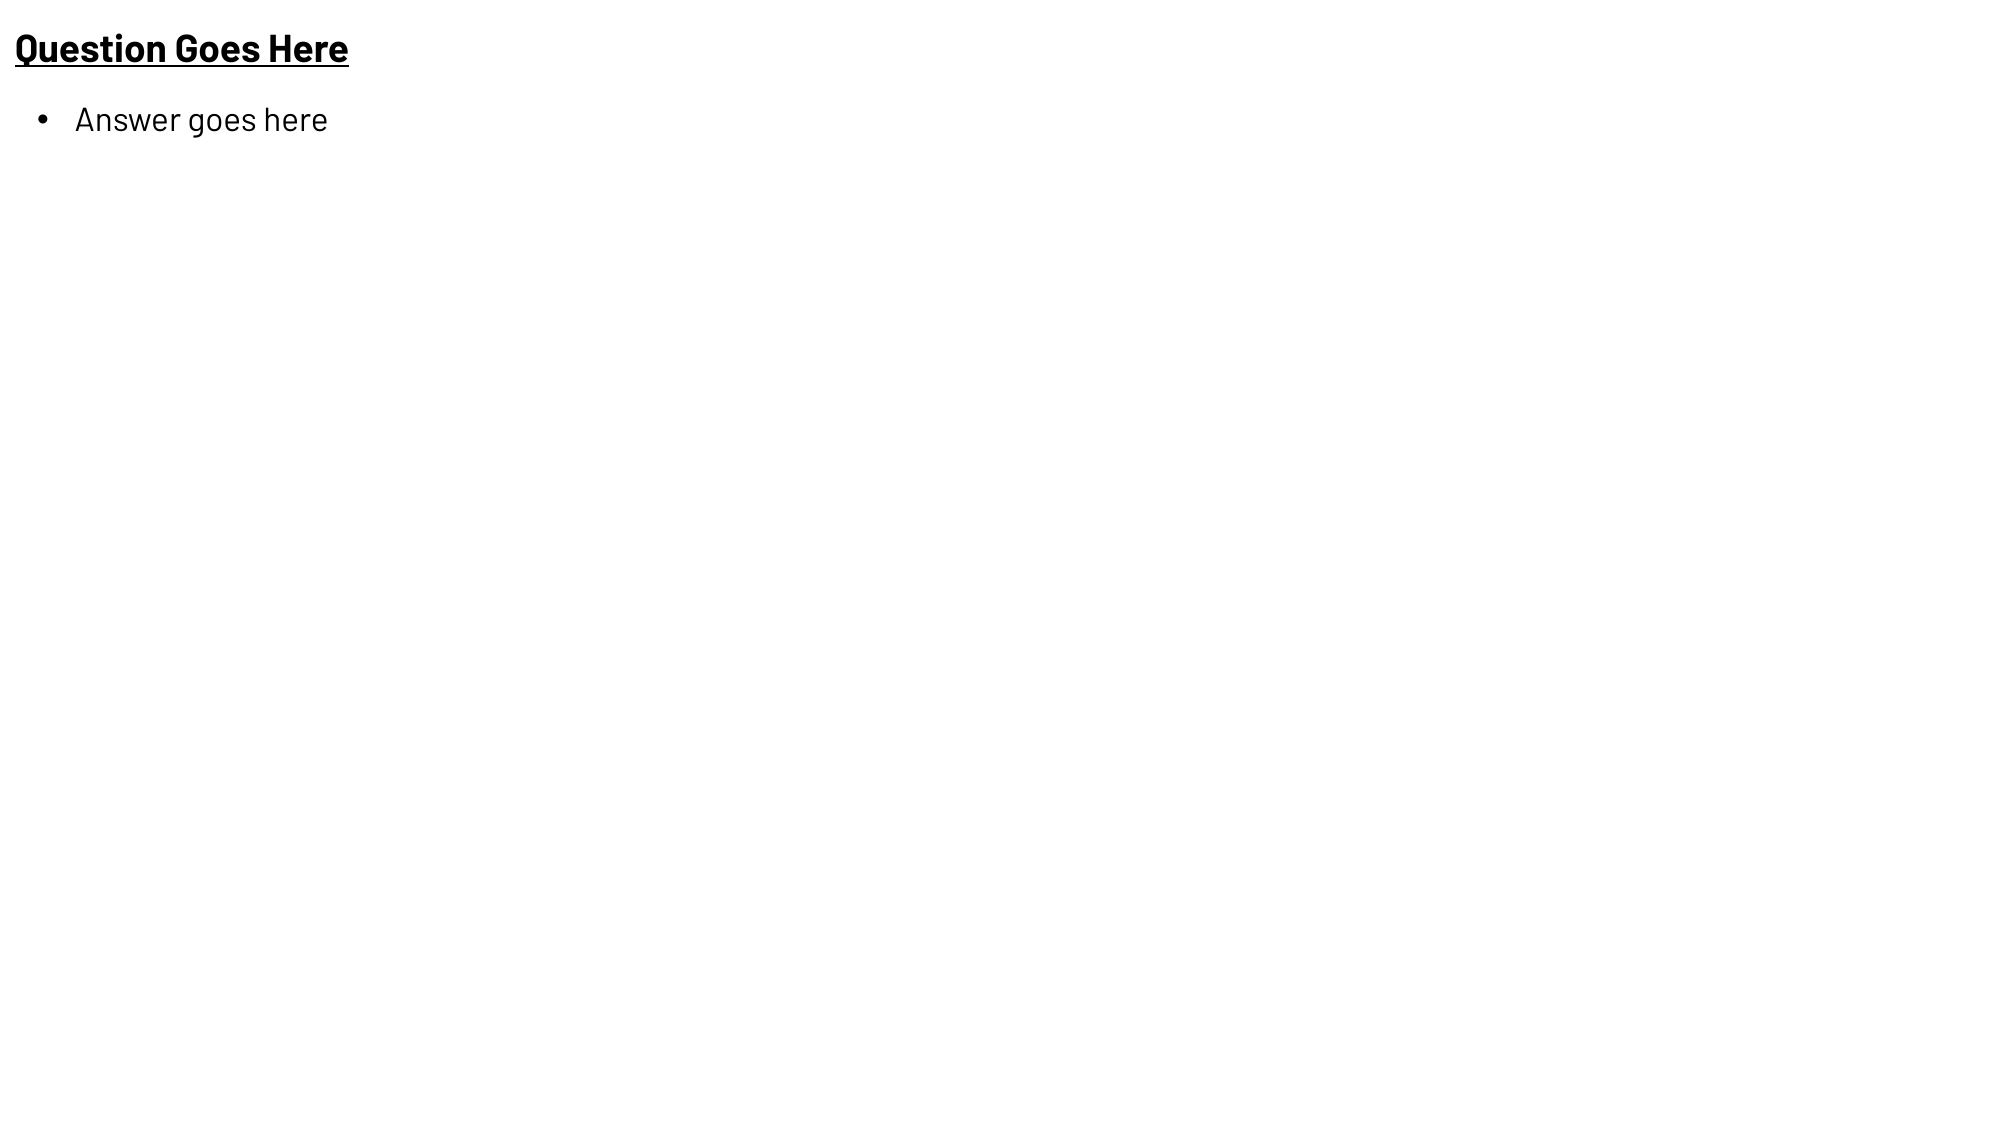

# Question Goes Here
Answer goes here